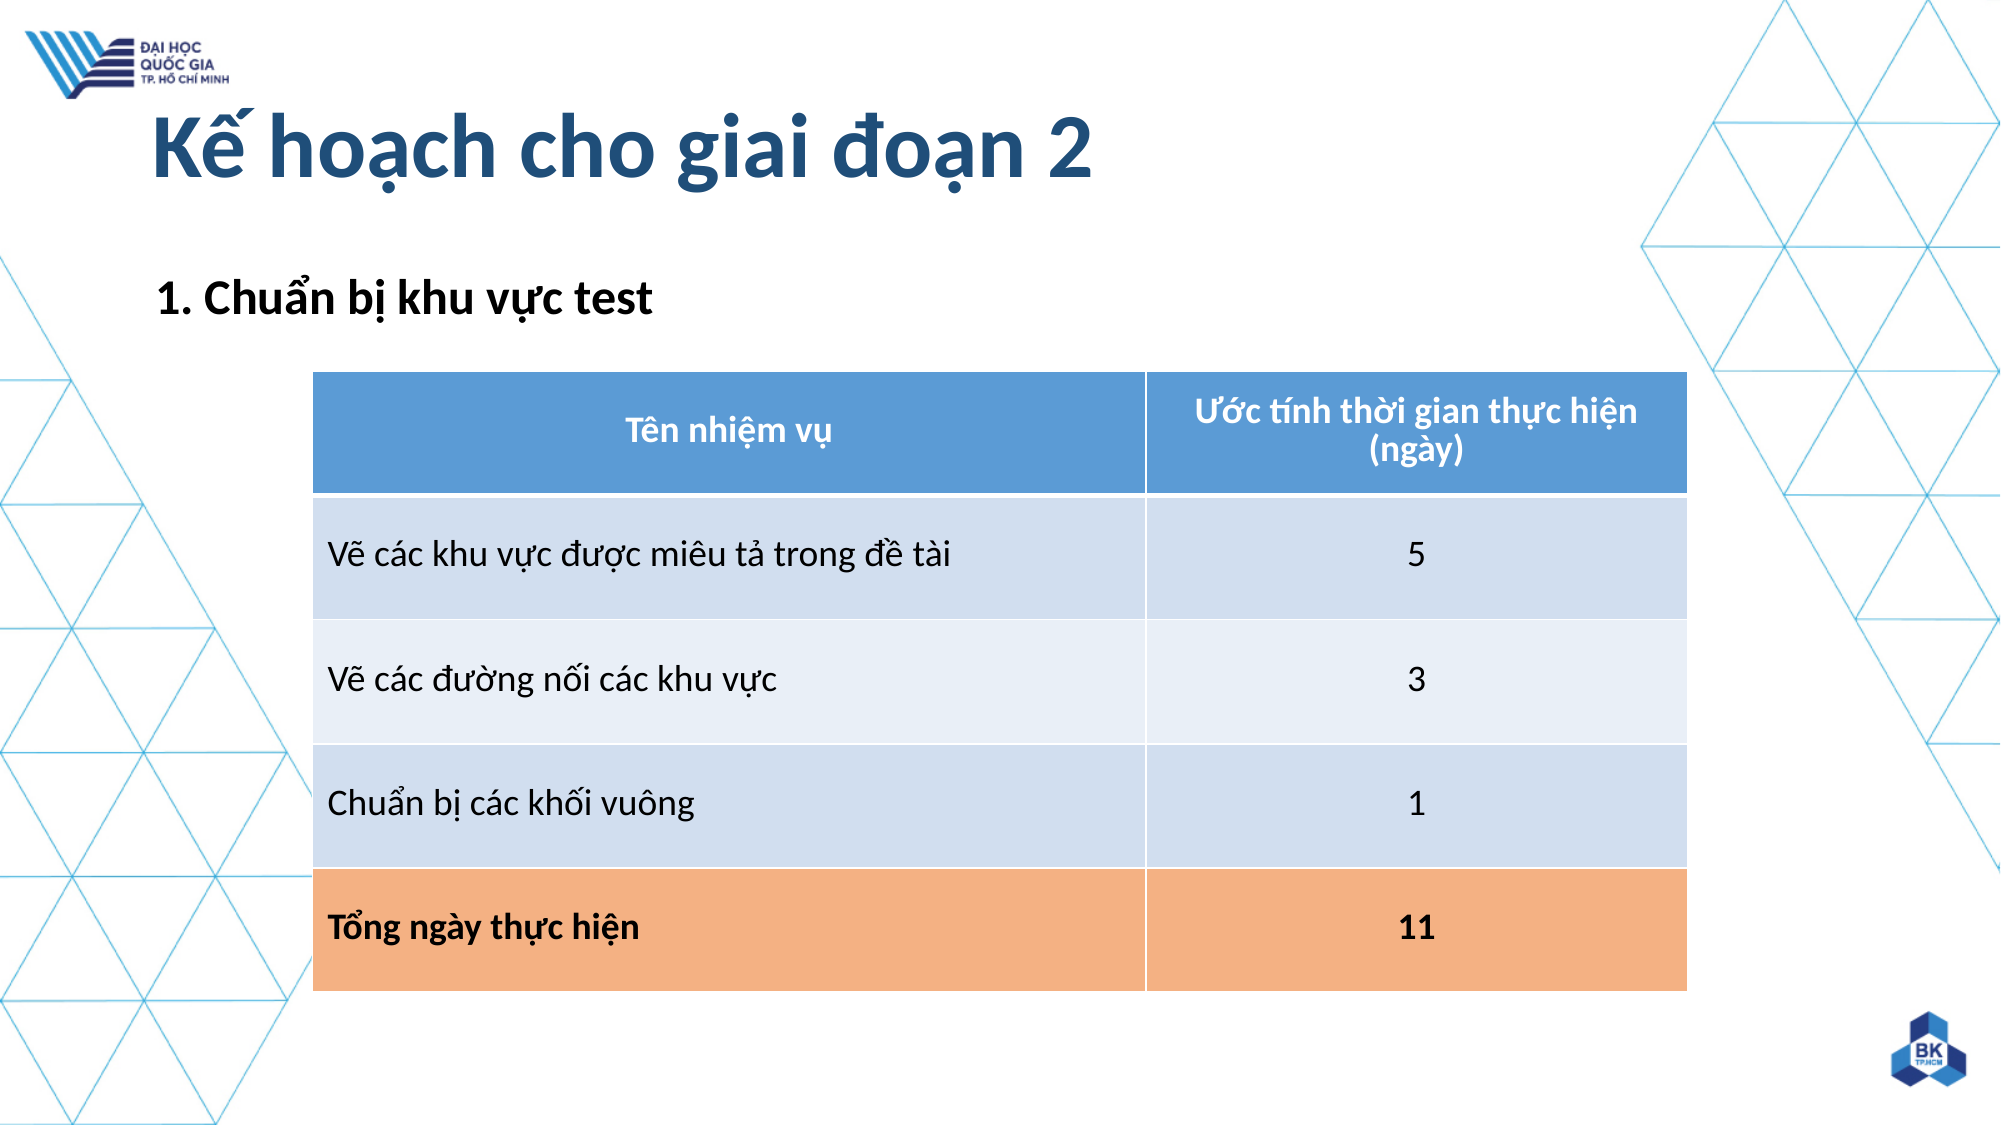

# Kế hoạch cho giai đoạn 2
1. Chuẩn bị khu vực test
| Tên nhiệm vụ | Ước tính thời gian thực hiện (ngày) |
| --- | --- |
| Vẽ các khu vực được miêu tả trong đề tài | 5 |
| Vẽ các đường nối các khu vực | 3 |
| Chuẩn bị các khối vuông | 1 |
| Tổng ngày thực hiện | 11 |